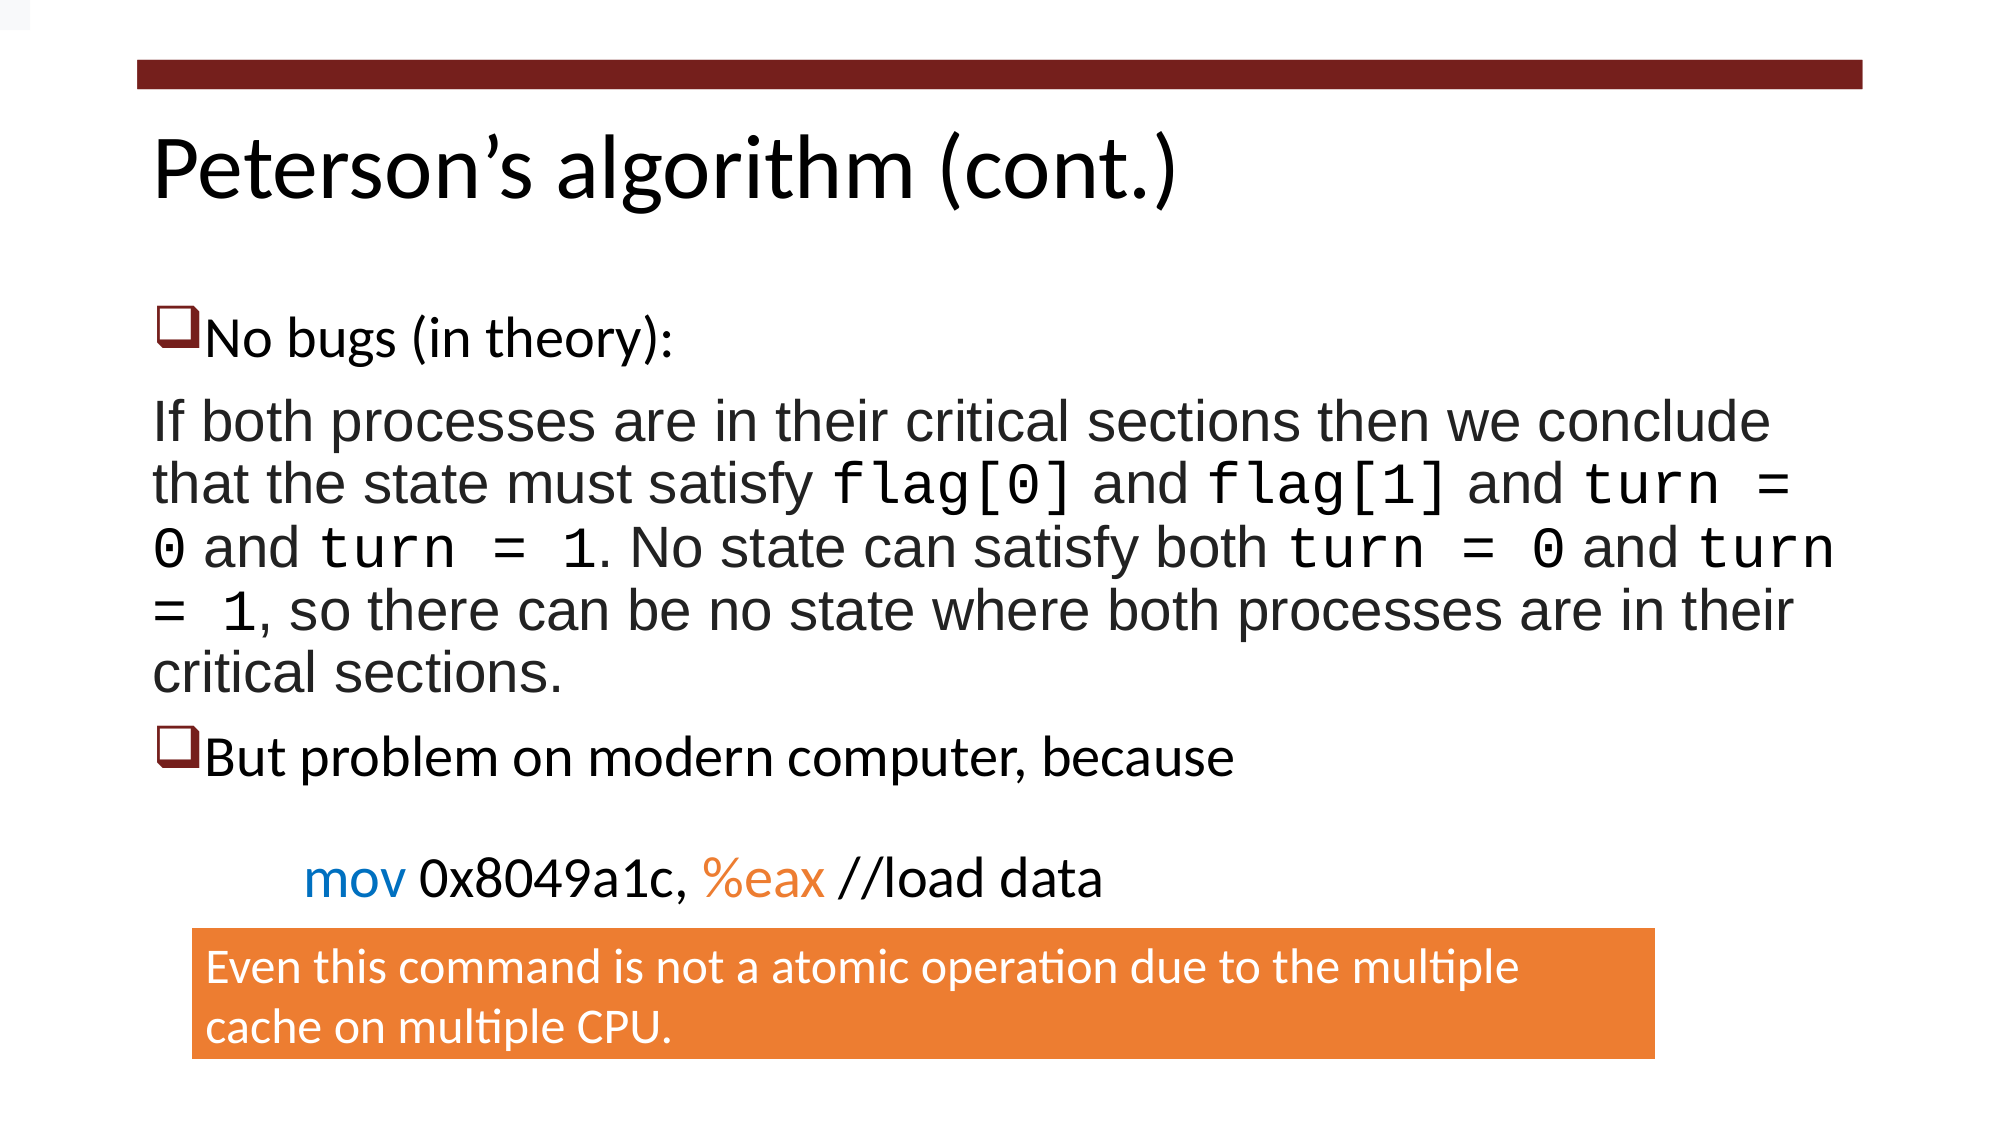

# Peterson’s algorithm (cont.)
No bugs (in theory):
If both processes are in their critical sections then we conclude that the state must satisfy flag[0] and flag[1] and turn = 0 and turn = 1. No state can satisfy both turn = 0 and turn = 1, so there can be no state where both processes are in their critical sections.
But problem on modern computer, because
mov 0x8049a1c, %eax //load data
Even this command is not a atomic operation due to the multiple cache on multiple CPU.